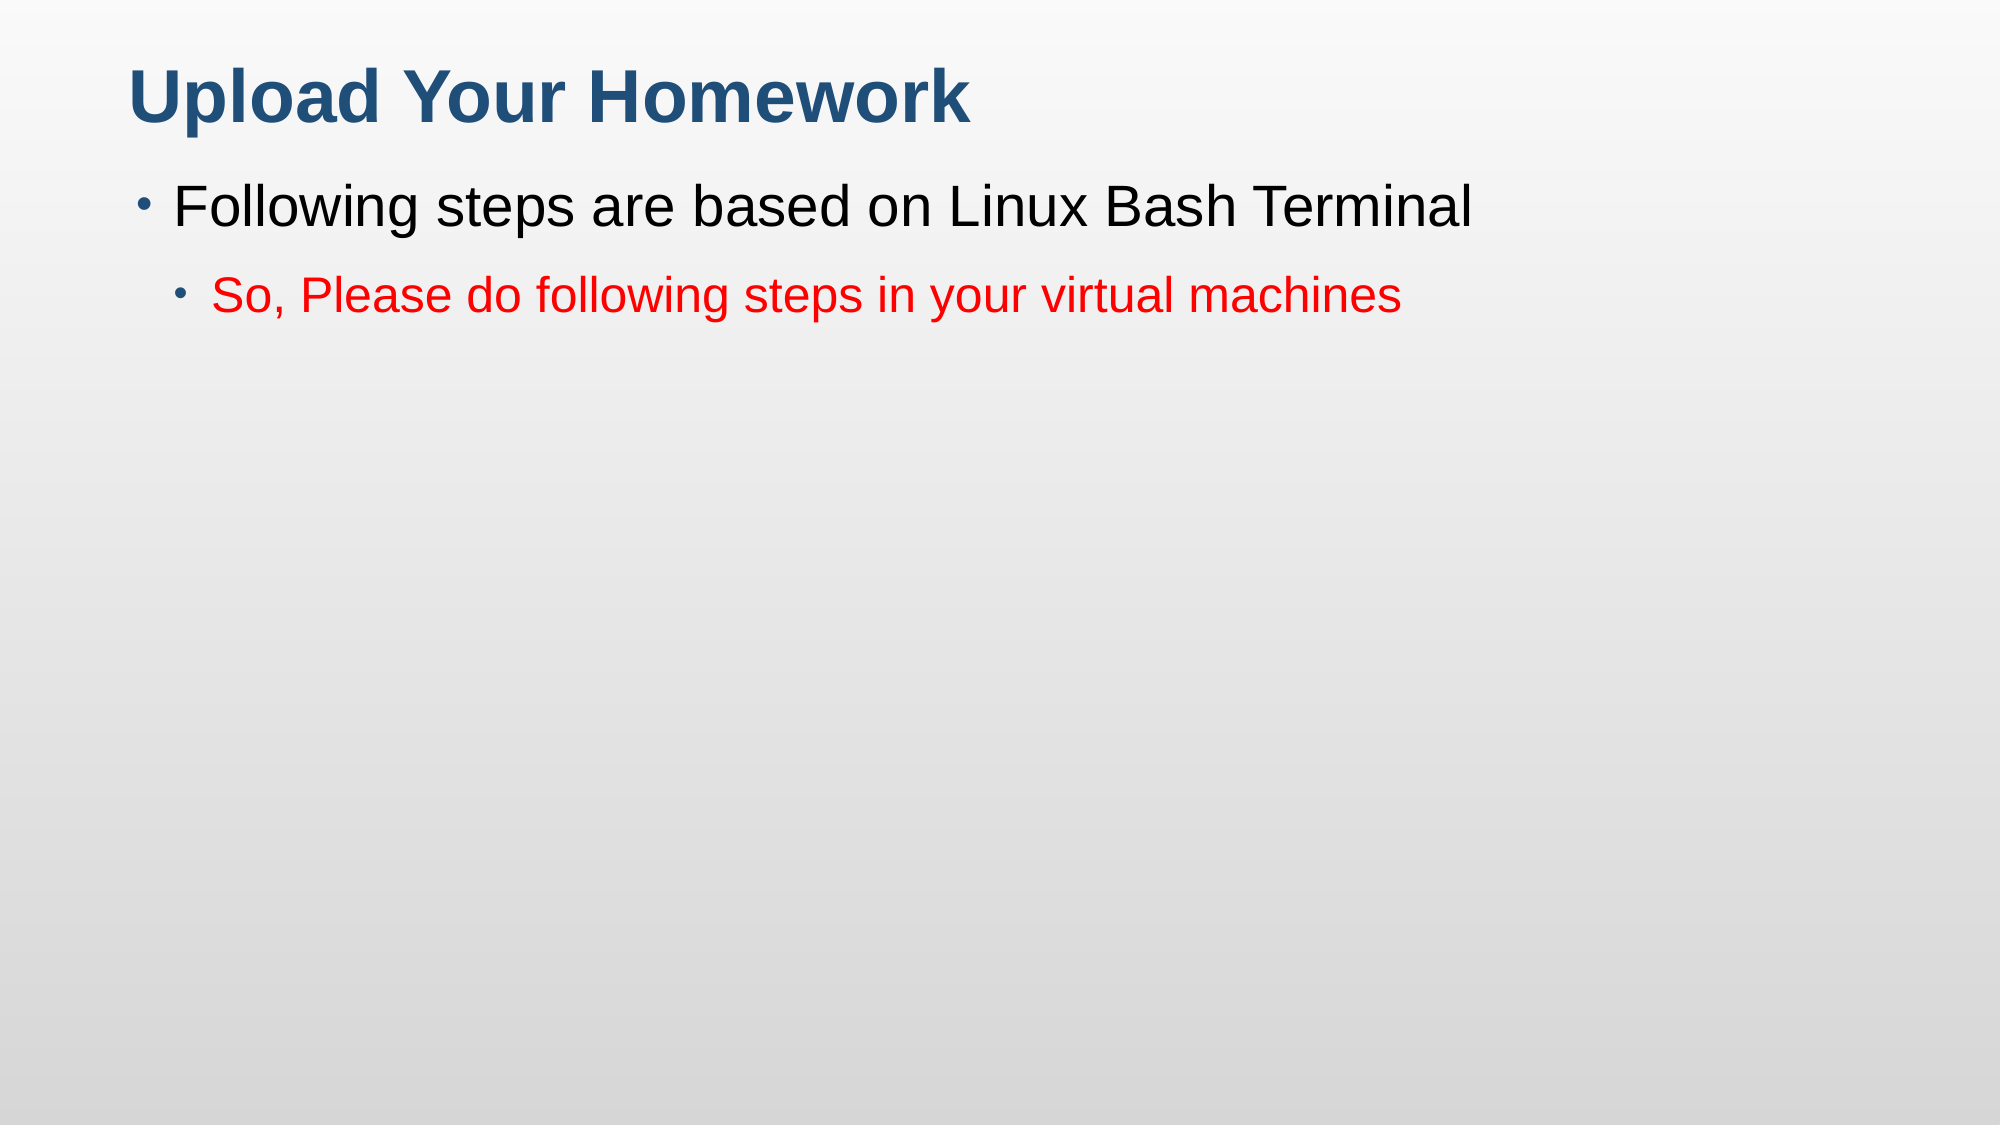

Upload Your Homework
Following steps are based on Linux Bash Terminal
So, Please do following steps in your virtual machines